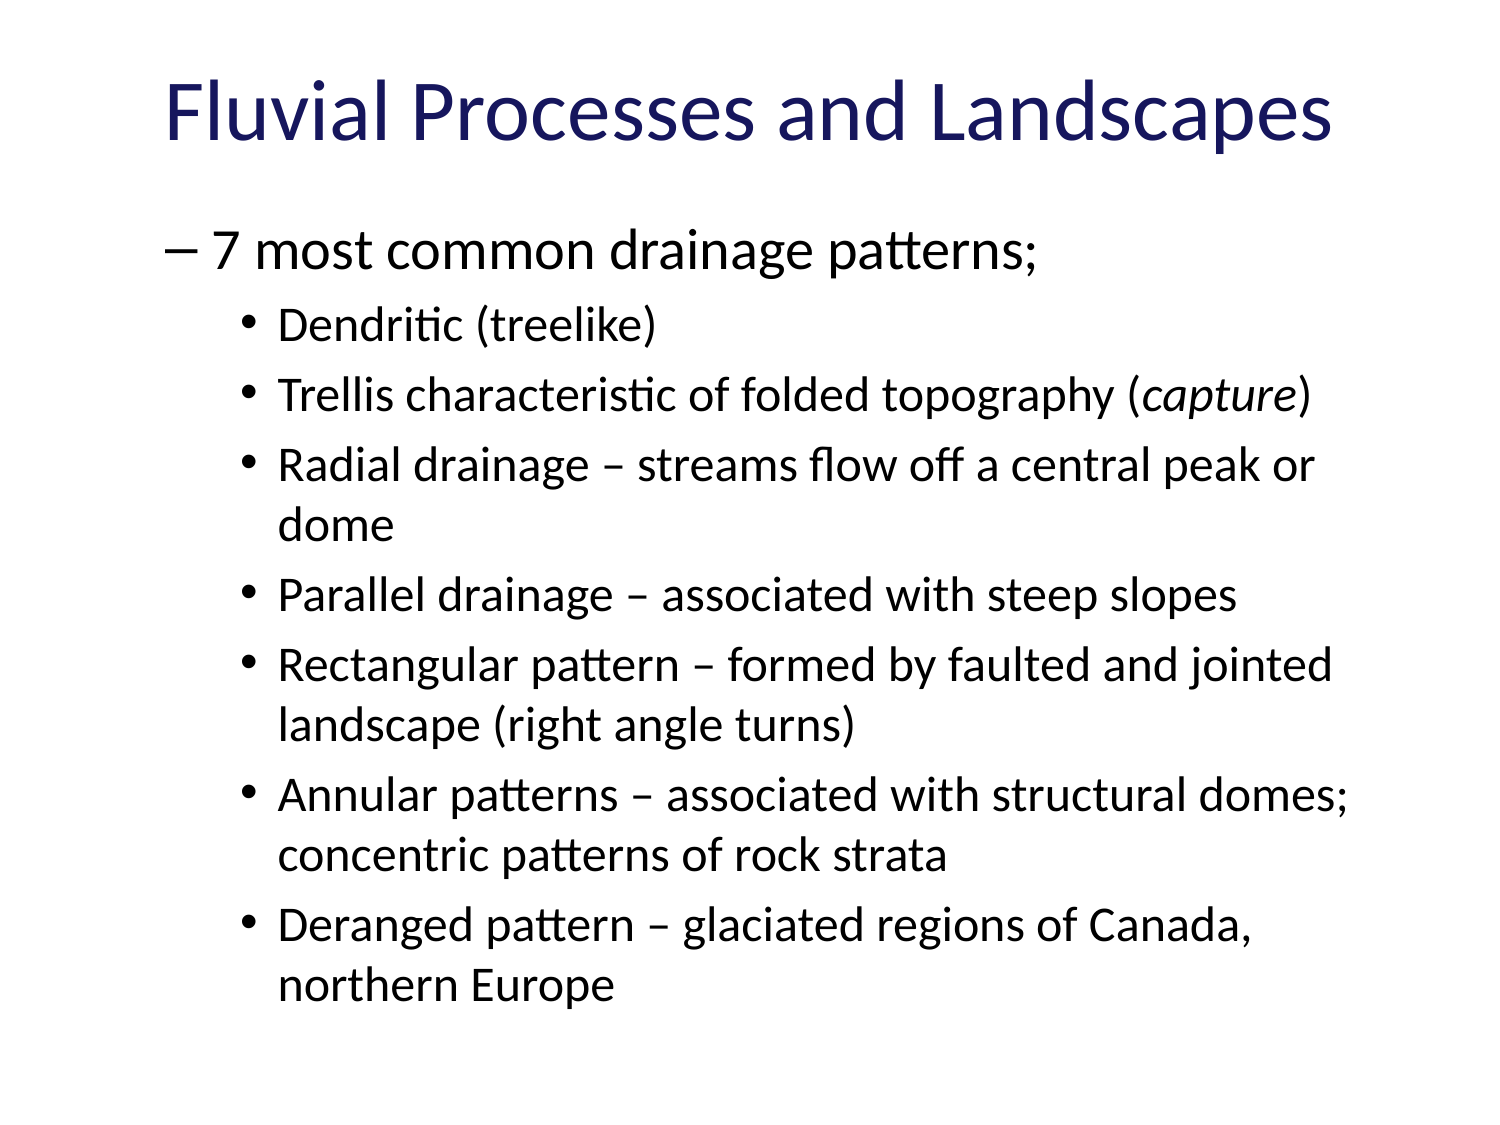

# Fluvial Processes and Landscapes
7 most common drainage patterns;
Dendritic (treelike)
Trellis characteristic of folded topography (capture)
Radial drainage – streams flow off a central peak or dome
Parallel drainage – associated with steep slopes
Rectangular pattern – formed by faulted and jointed landscape (right angle turns)
Annular patterns – associated with structural domes; concentric patterns of rock strata
Deranged pattern – glaciated regions of Canada, northern Europe